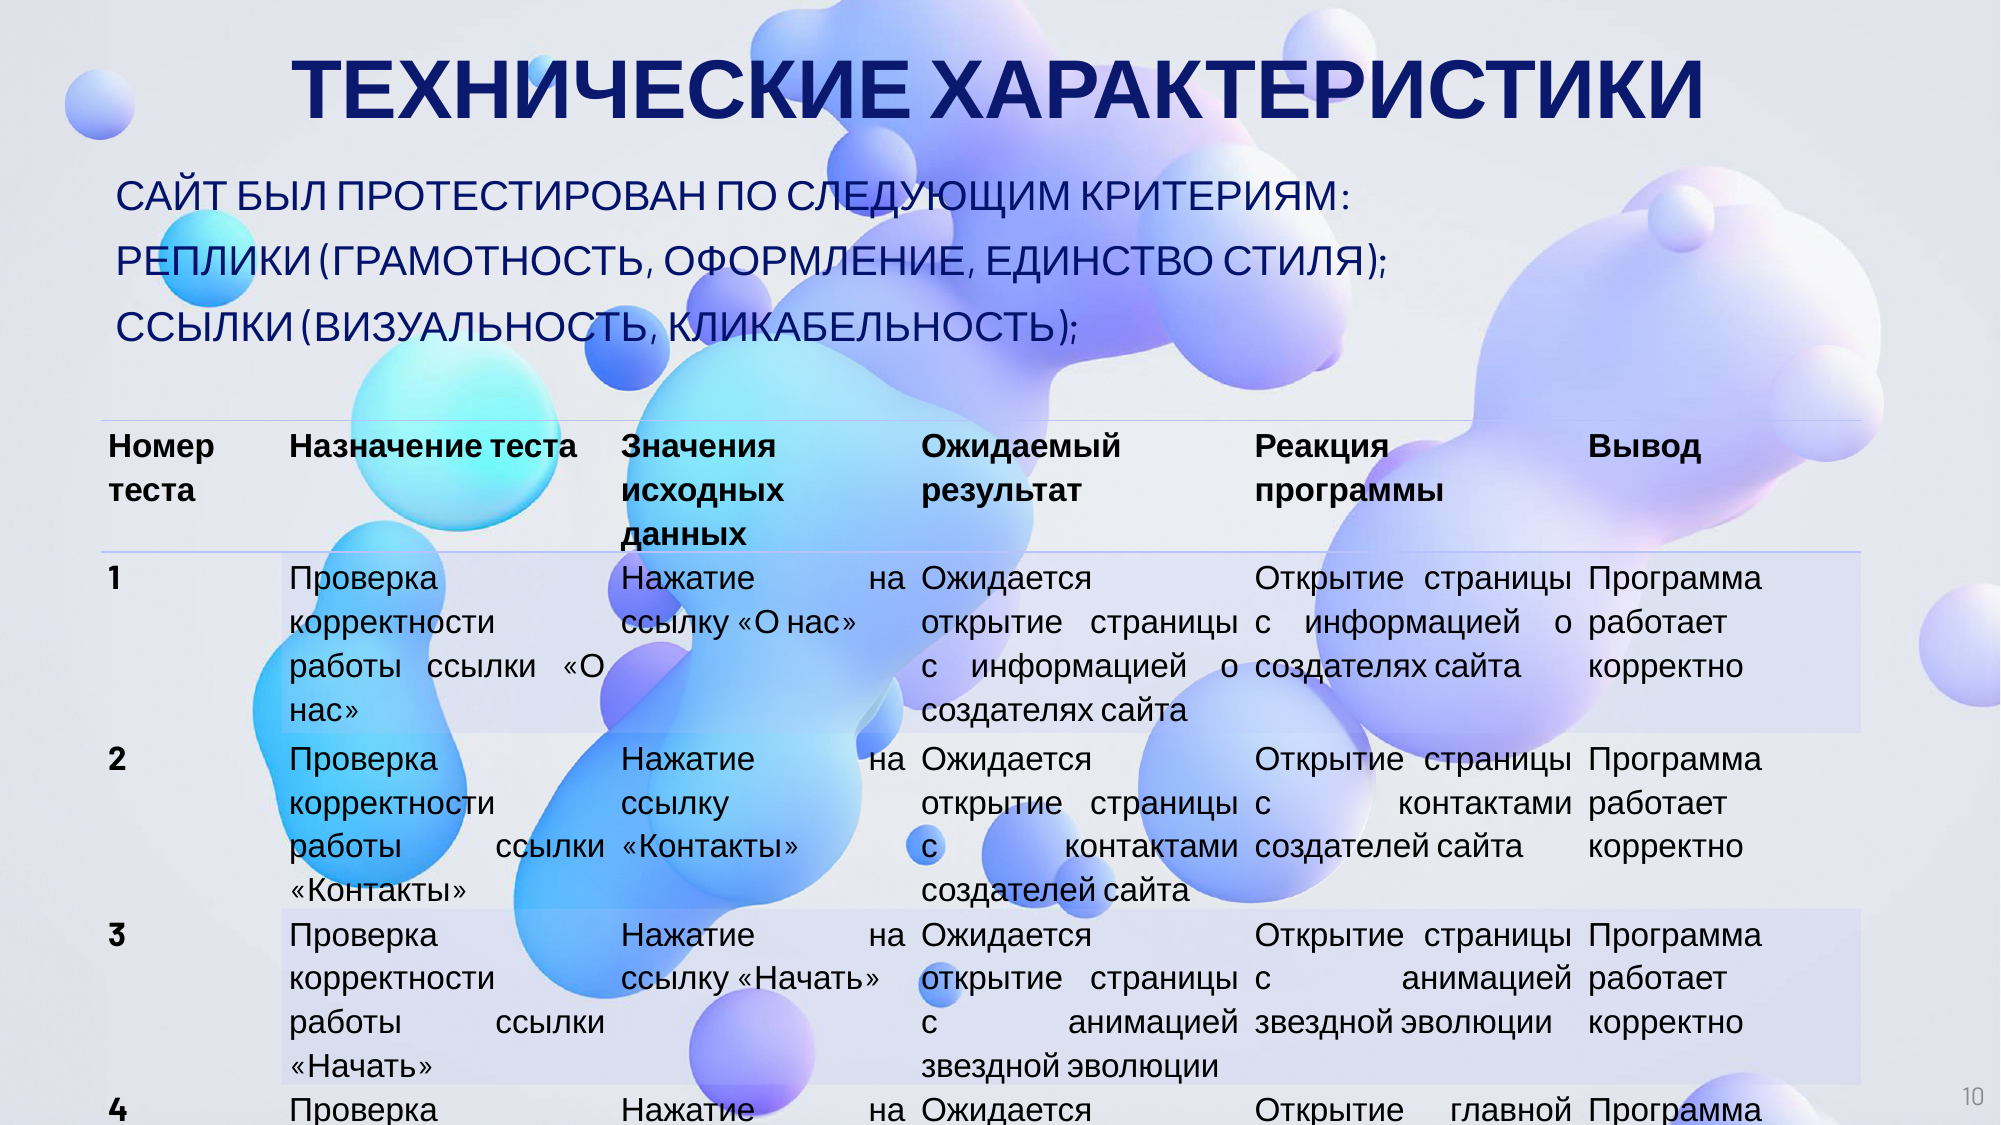

# ТЕХНИЧЕСКИЕ ХАРАКТЕРИСТИКИ
Сайт был протестирован по следующим критериям:
Реплики (грамотность, оформление, единство стиля);
Ссылки (визуальность, кликабельность);
| Номер теста | Назначение теста | Значения исходных данных | Ожидаемый результат | Реакция программы | Вывод |
| --- | --- | --- | --- | --- | --- |
| 1 | Проверка корректности работы ссылки «О нас» | Нажатие на ссылку «О нас» | Ожидается открытие страницы с информацией о создателях сайта | Открытие страницы с информацией о создателях сайта | Программа работает корректно |
| 2 | Проверка корректности работы ссылки «Контакты» | Нажатие на ссылку «Контакты» | Ожидается открытие страницы с контактами создателей сайта | Открытие страницы с контактами создателей сайта | Программа работает корректно |
| 3 | Проверка корректности работы ссылки «Начать» | Нажатие на ссылку «Начать» | Ожидается открытие страницы с анимацией звездной эволюции | Открытие страницы с анимацией звездной эволюции | Программа работает корректно |
| 4 | Проверка корректности работы ссылки «На главную» | Нажатие на ссылку «На главную» | Ожидается открытие главной страницы | Открытие главной страницы | Программа работает корректно |
10